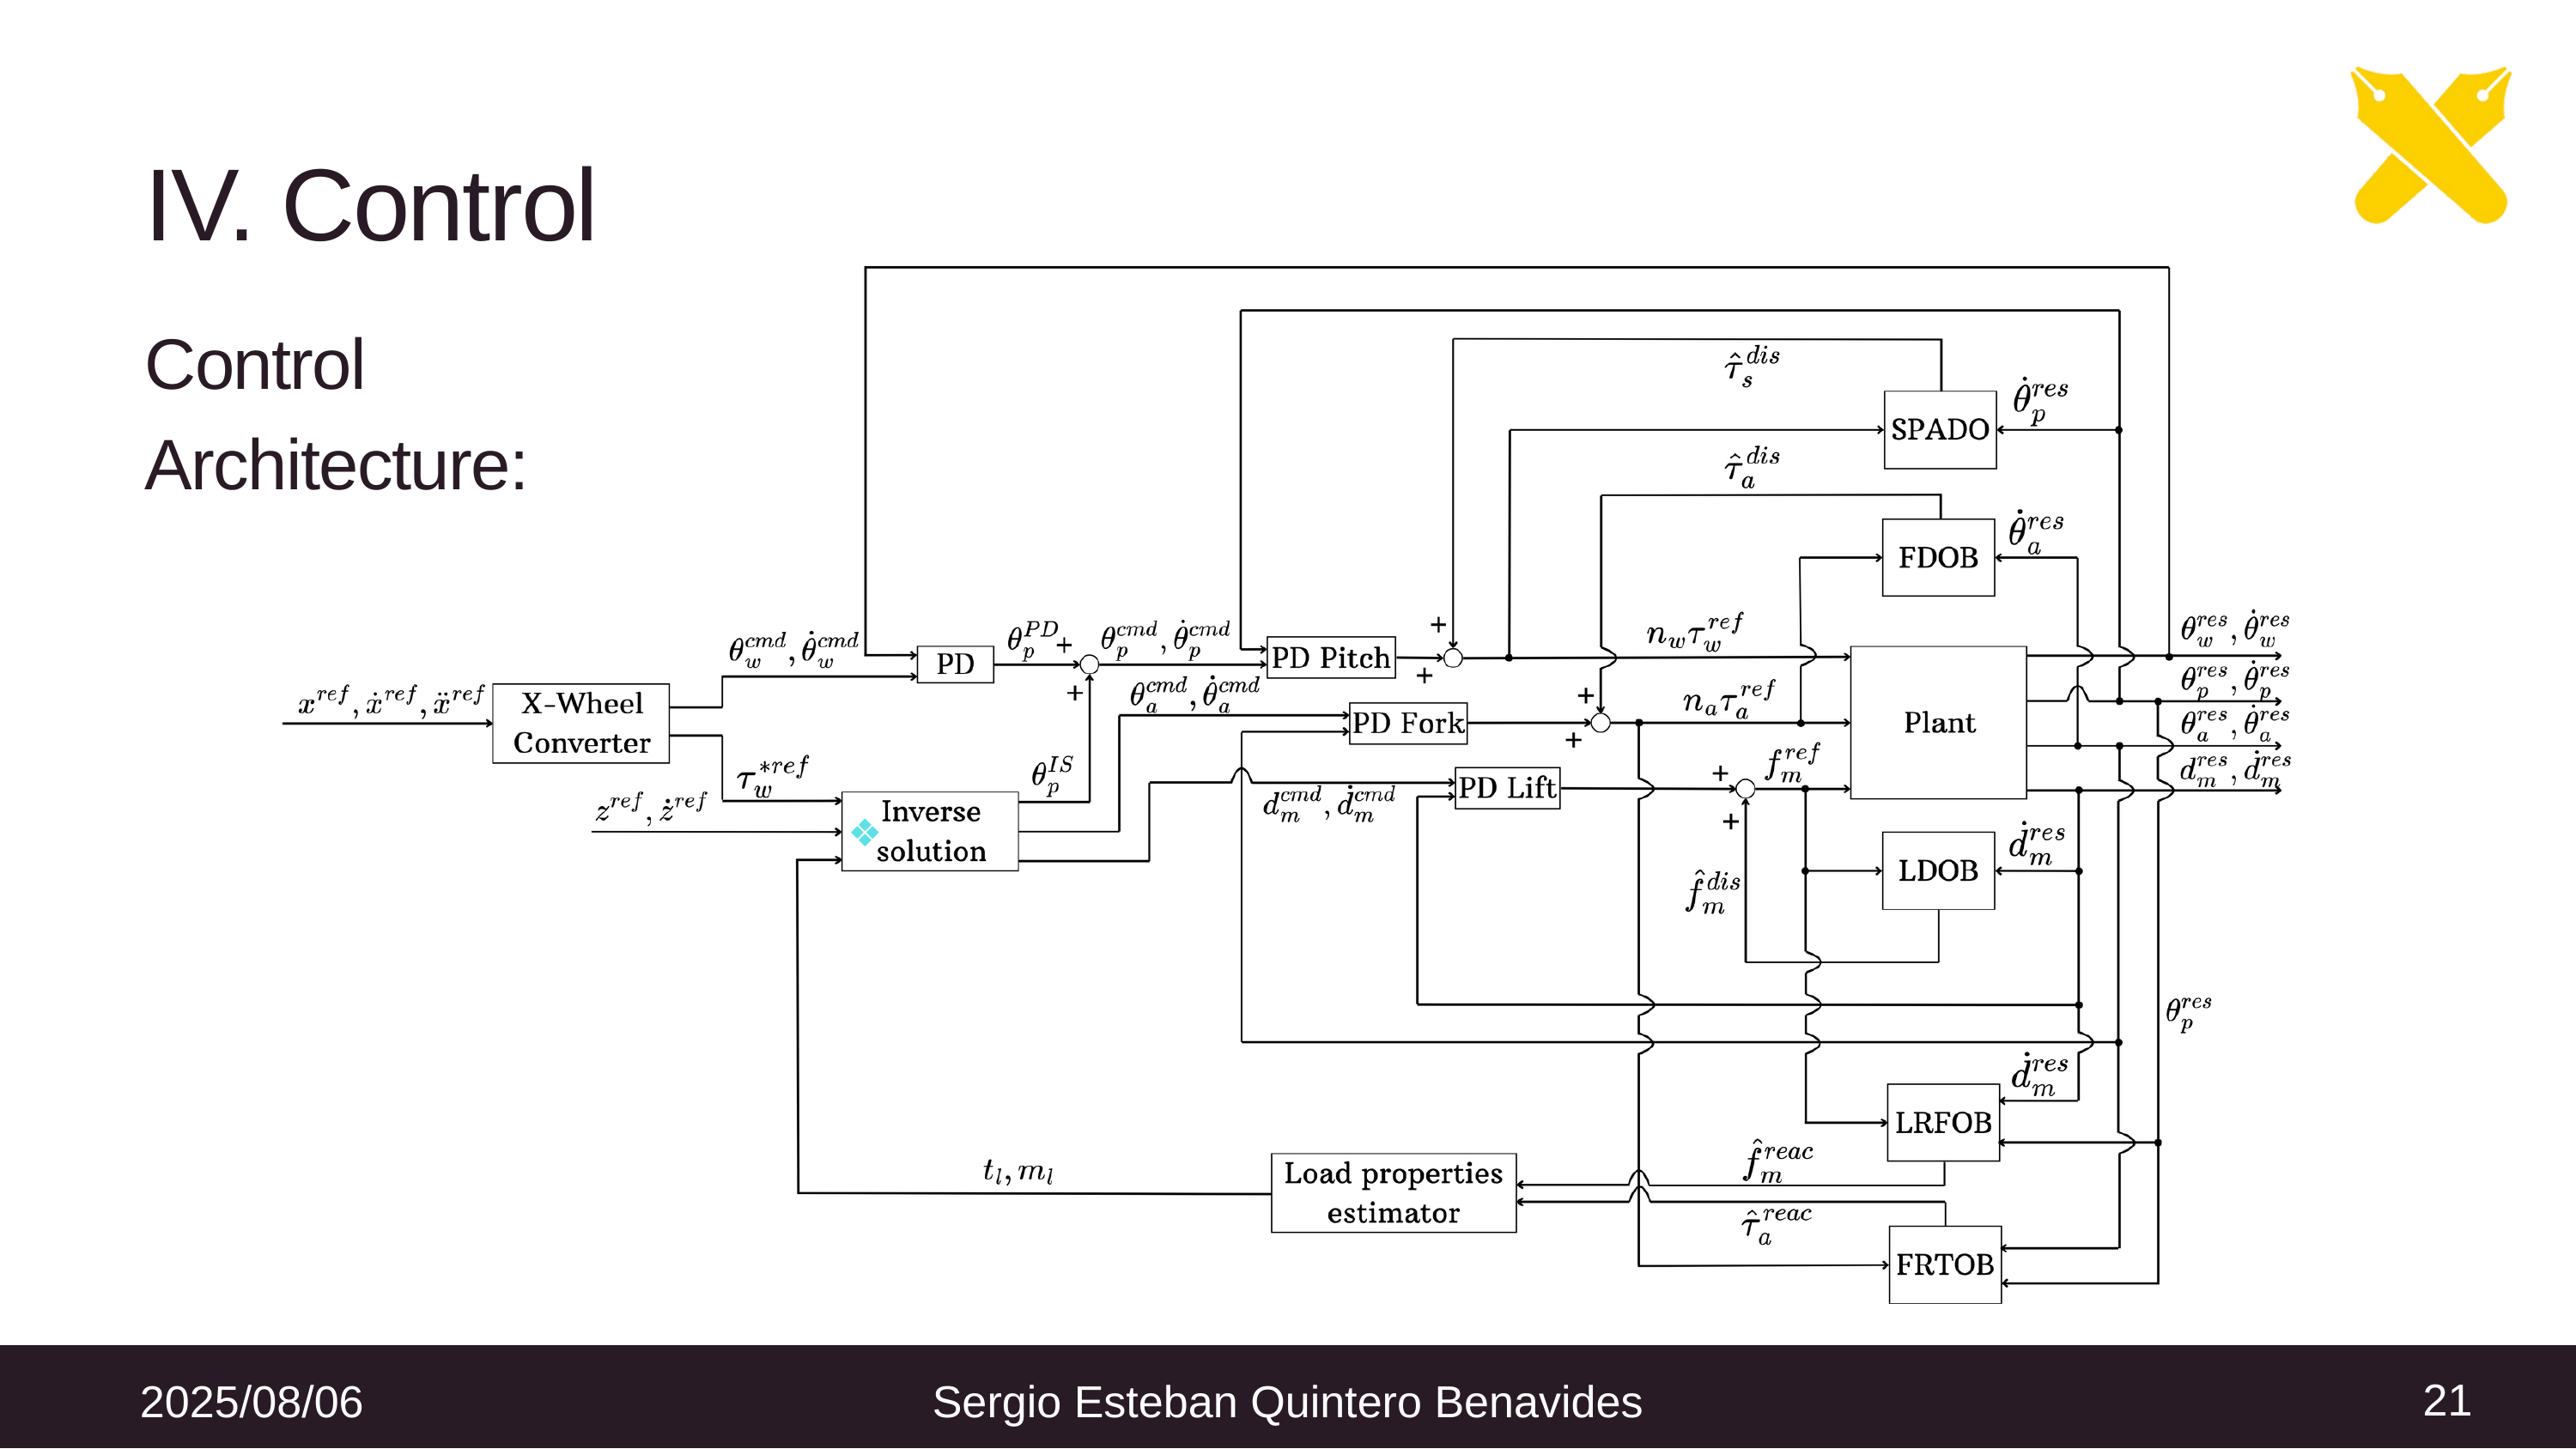

IV. Control

Control
Architecture:
❖
21
2025/08/06
Sergio Esteban Quintero Benavides